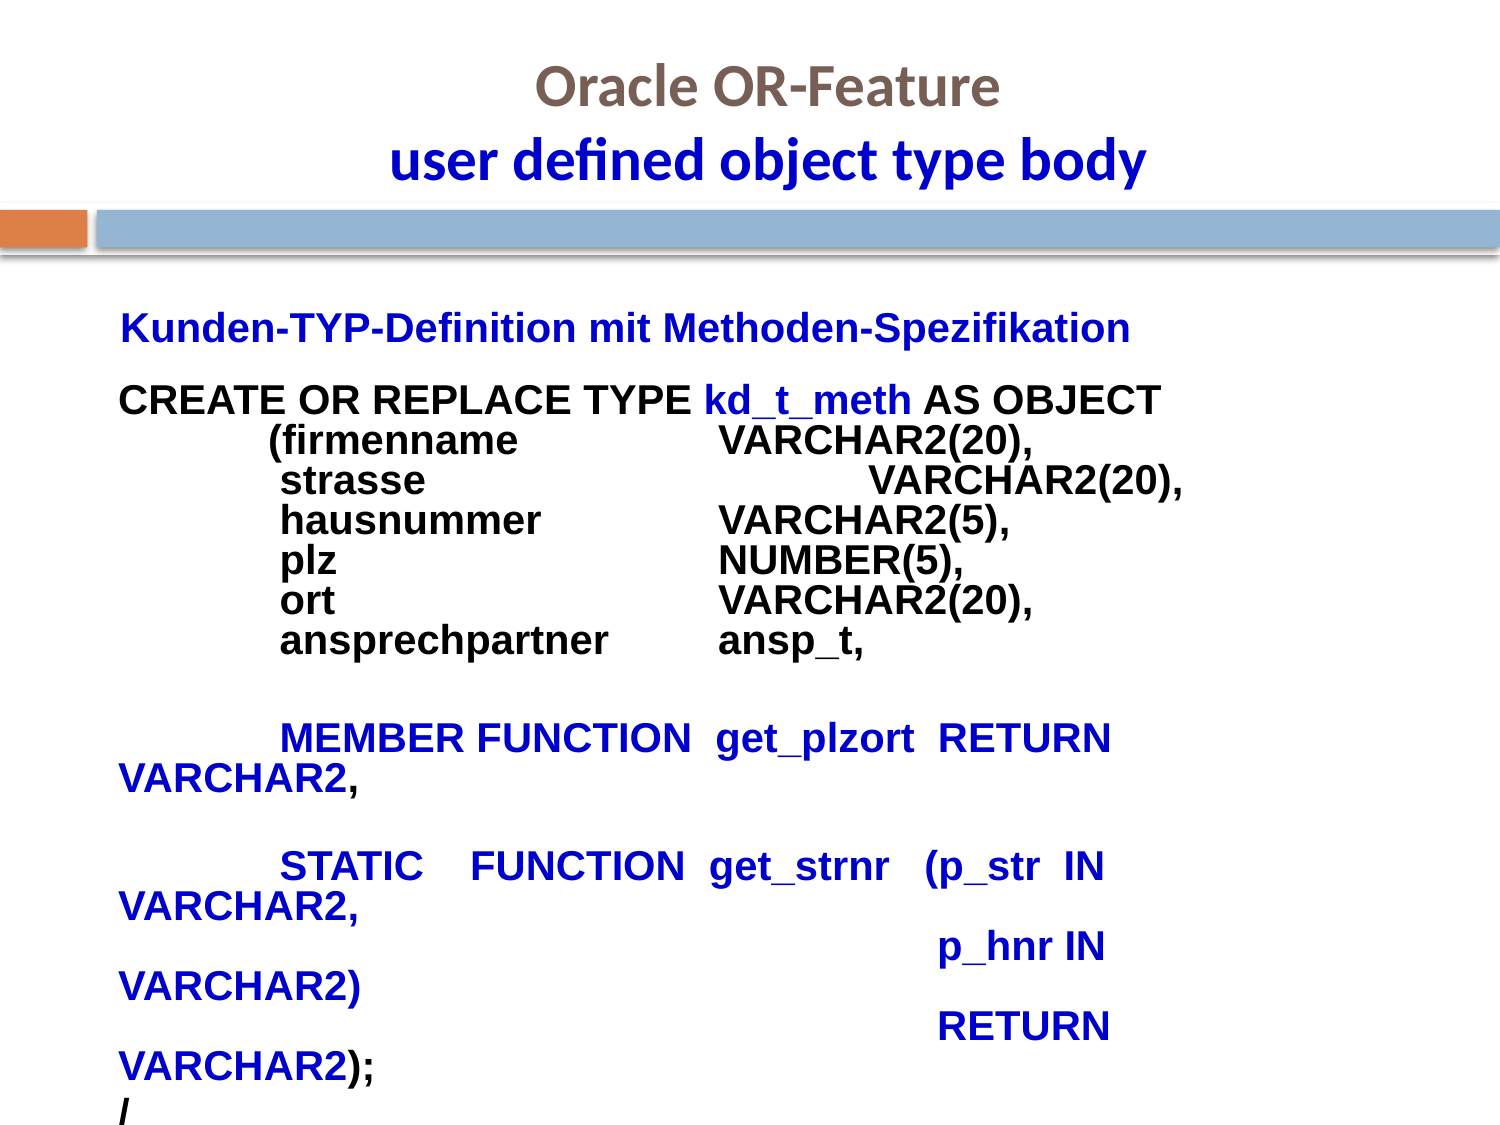

# Oracle OR-Feature user defined object type body
Kunden-TYP-Definition mit Methoden-Spezifikation
	CREATE OR REPLACE TYPE kd_t_meth AS OBJECT
	(firmenname 		VARCHAR2(20),
	 strasse			VARCHAR2(20),
	 hausnummer		VARCHAR2(5),
	 plz			NUMBER(5),
	 ort			VARCHAR2(20),
	 ansprechpartner 	ansp_t,
		 MEMBER FUNCTION  get_plzort  RETURN VARCHAR2,
	 STATIC    FUNCTION  get_strnr   (p_str  IN VARCHAR2,
					      p_hnr IN VARCHAR2)
					      RETURN VARCHAR2);
	/